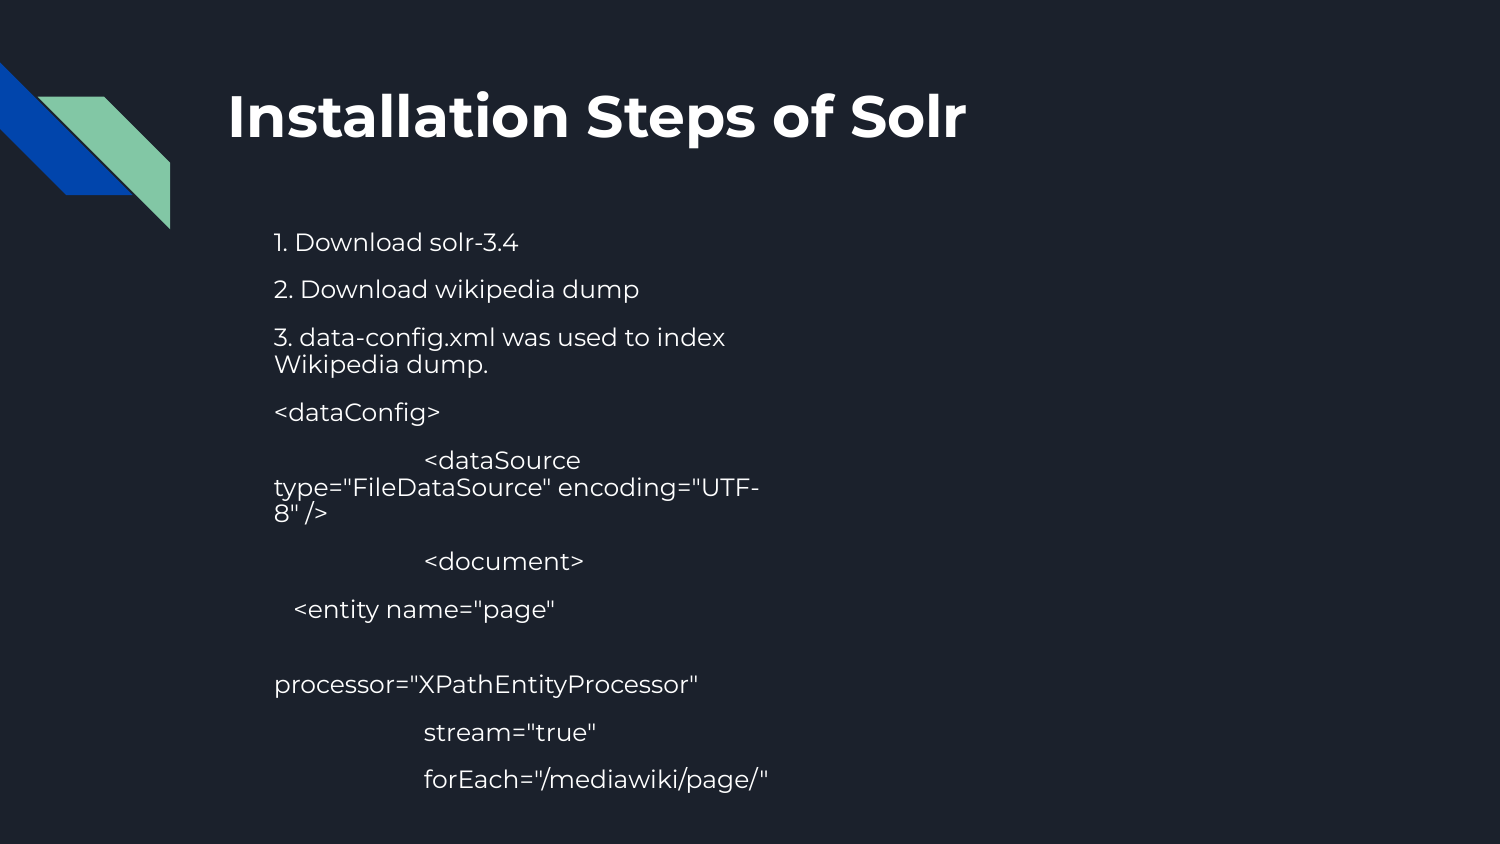

# Installation Steps of Solr
1. Download solr-3.4
2. Download wikipedia dump
3. data-config.xml was used to index Wikipedia dump.
<dataConfig>
    	<dataSource type="FileDataSource" encoding="UTF-8" />
    	<document>
   <entity name="page"
       	processor="XPathEntityProcessor"
       	stream="true"
       	forEach="/mediawiki/page/"